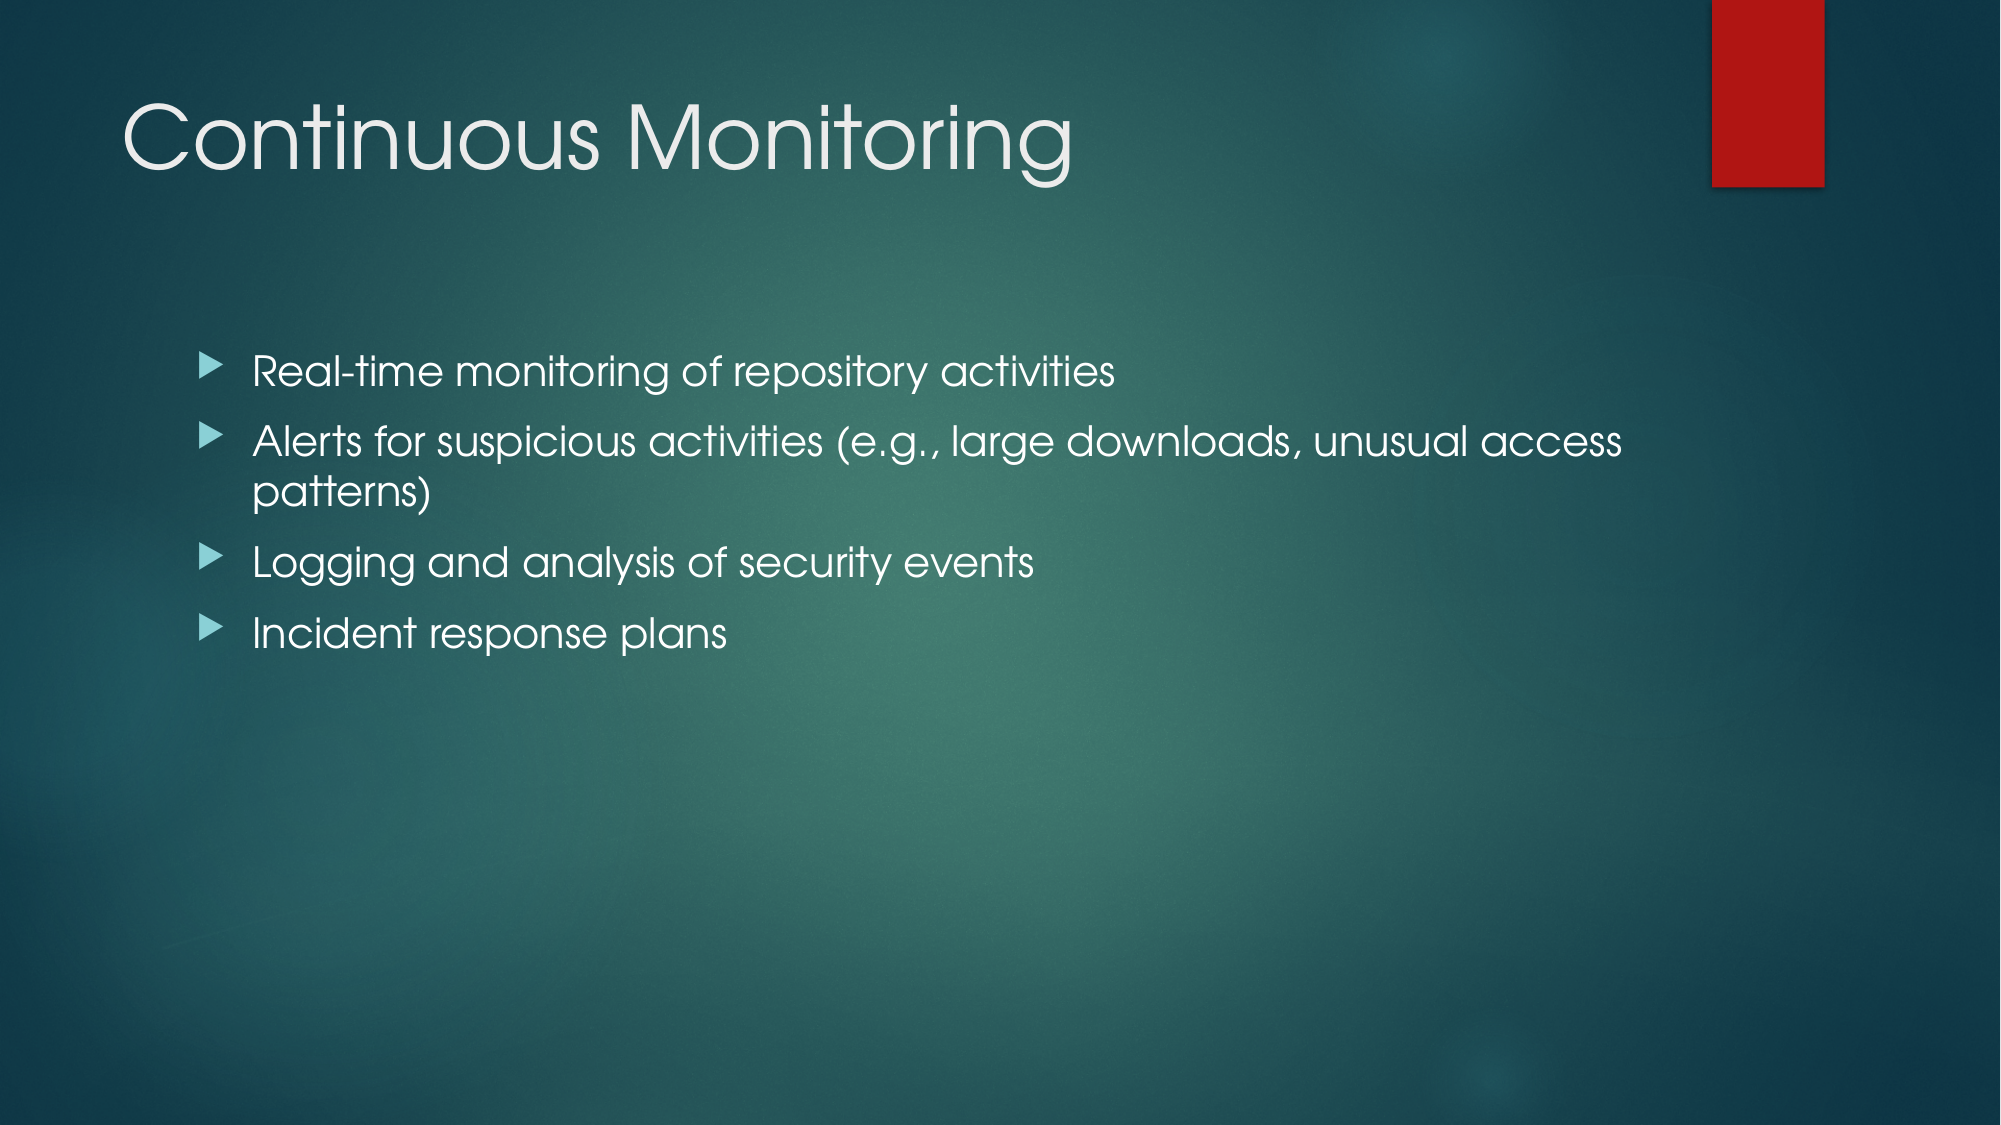

# Continuous Monitoring
Real-time monitoring of repository activities
Alerts for suspicious activities (e.g., large downloads, unusual access patterns)
Logging and analysis of security events
Incident response plans